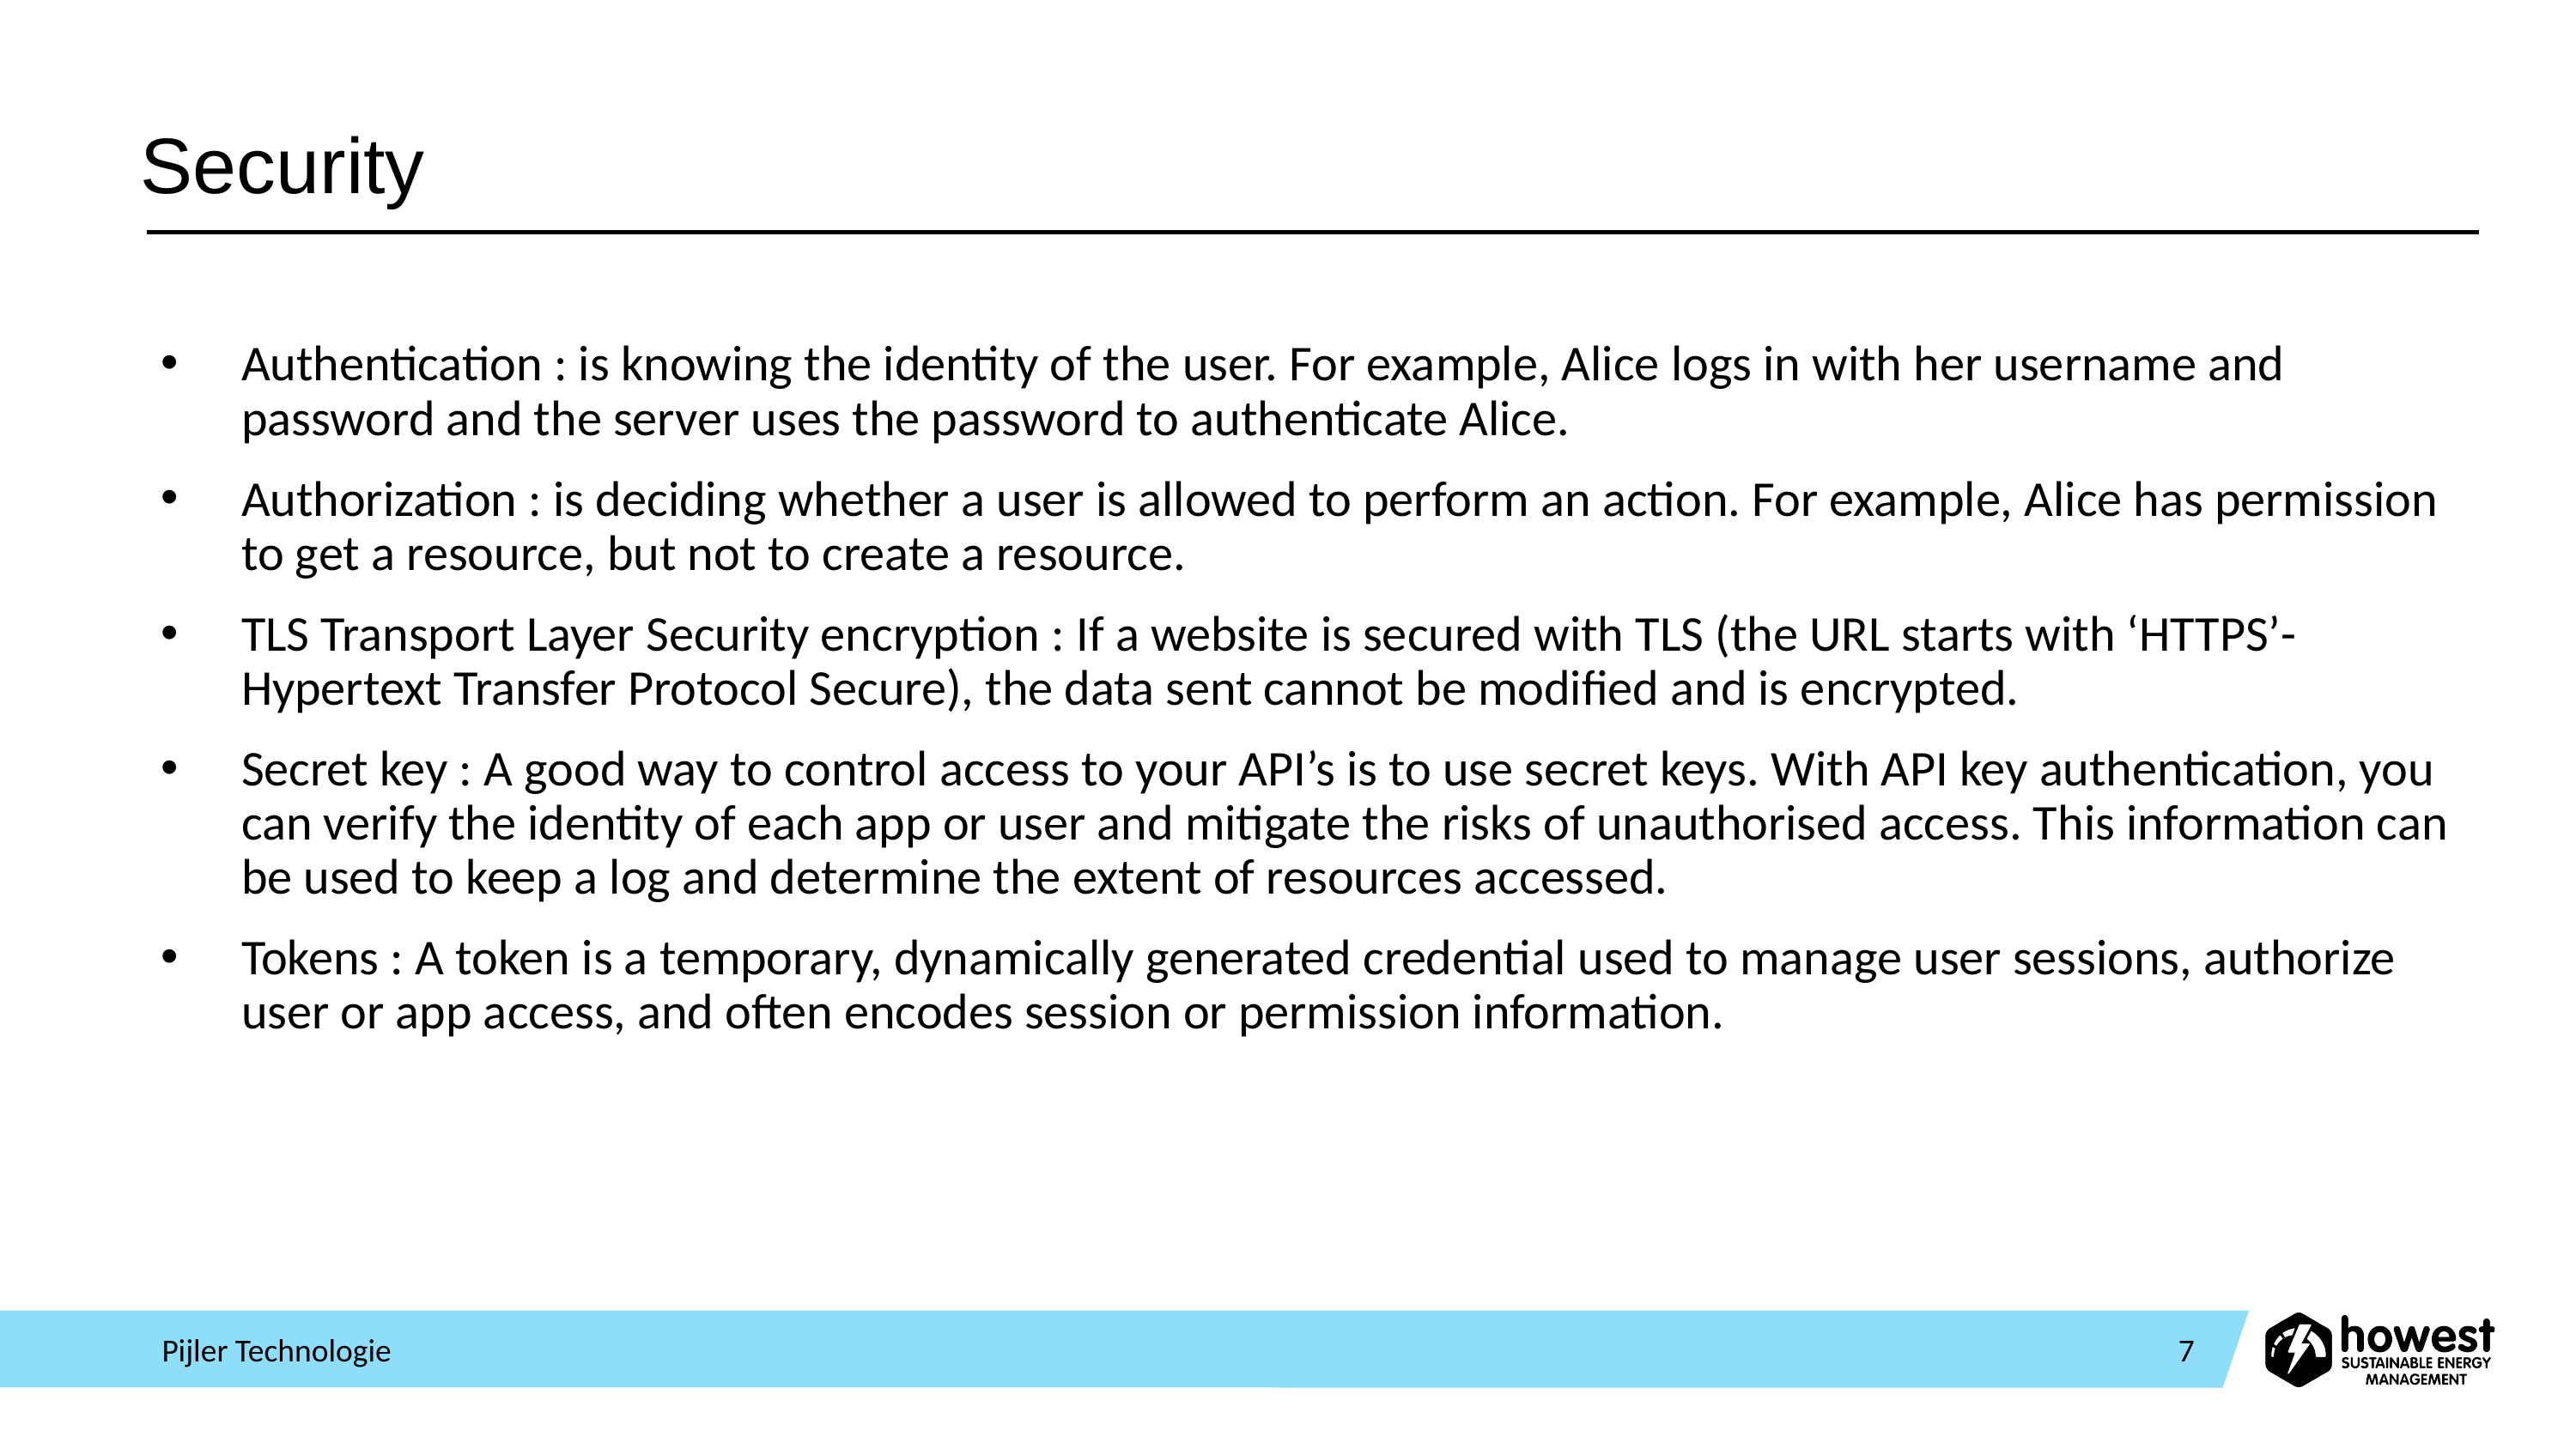

# Security
Authentication : is knowing the identity of the user. For example, Alice logs in with her username and password and the server uses the password to authenticate Alice.
Authorization : is deciding whether a user is allowed to perform an action. For example, Alice has permission to get a resource, but not to create a resource.
TLS Transport Layer Security encryption : If a website is secured with TLS (the URL starts with ‘HTTPS’-Hypertext Transfer Protocol Secure), the data sent cannot be modified and is encrypted.
Secret key : A good way to control access to your API’s is to use secret keys. With API key authentication, you can verify the identity of each app or user and mitigate the risks of unauthorised access. This information can be used to keep a log and determine the extent of resources accessed.
Tokens : A token is a temporary, dynamically generated credential used to manage user sessions, authorize user or app access, and often encodes session or permission information.
Pijler Technologie
7